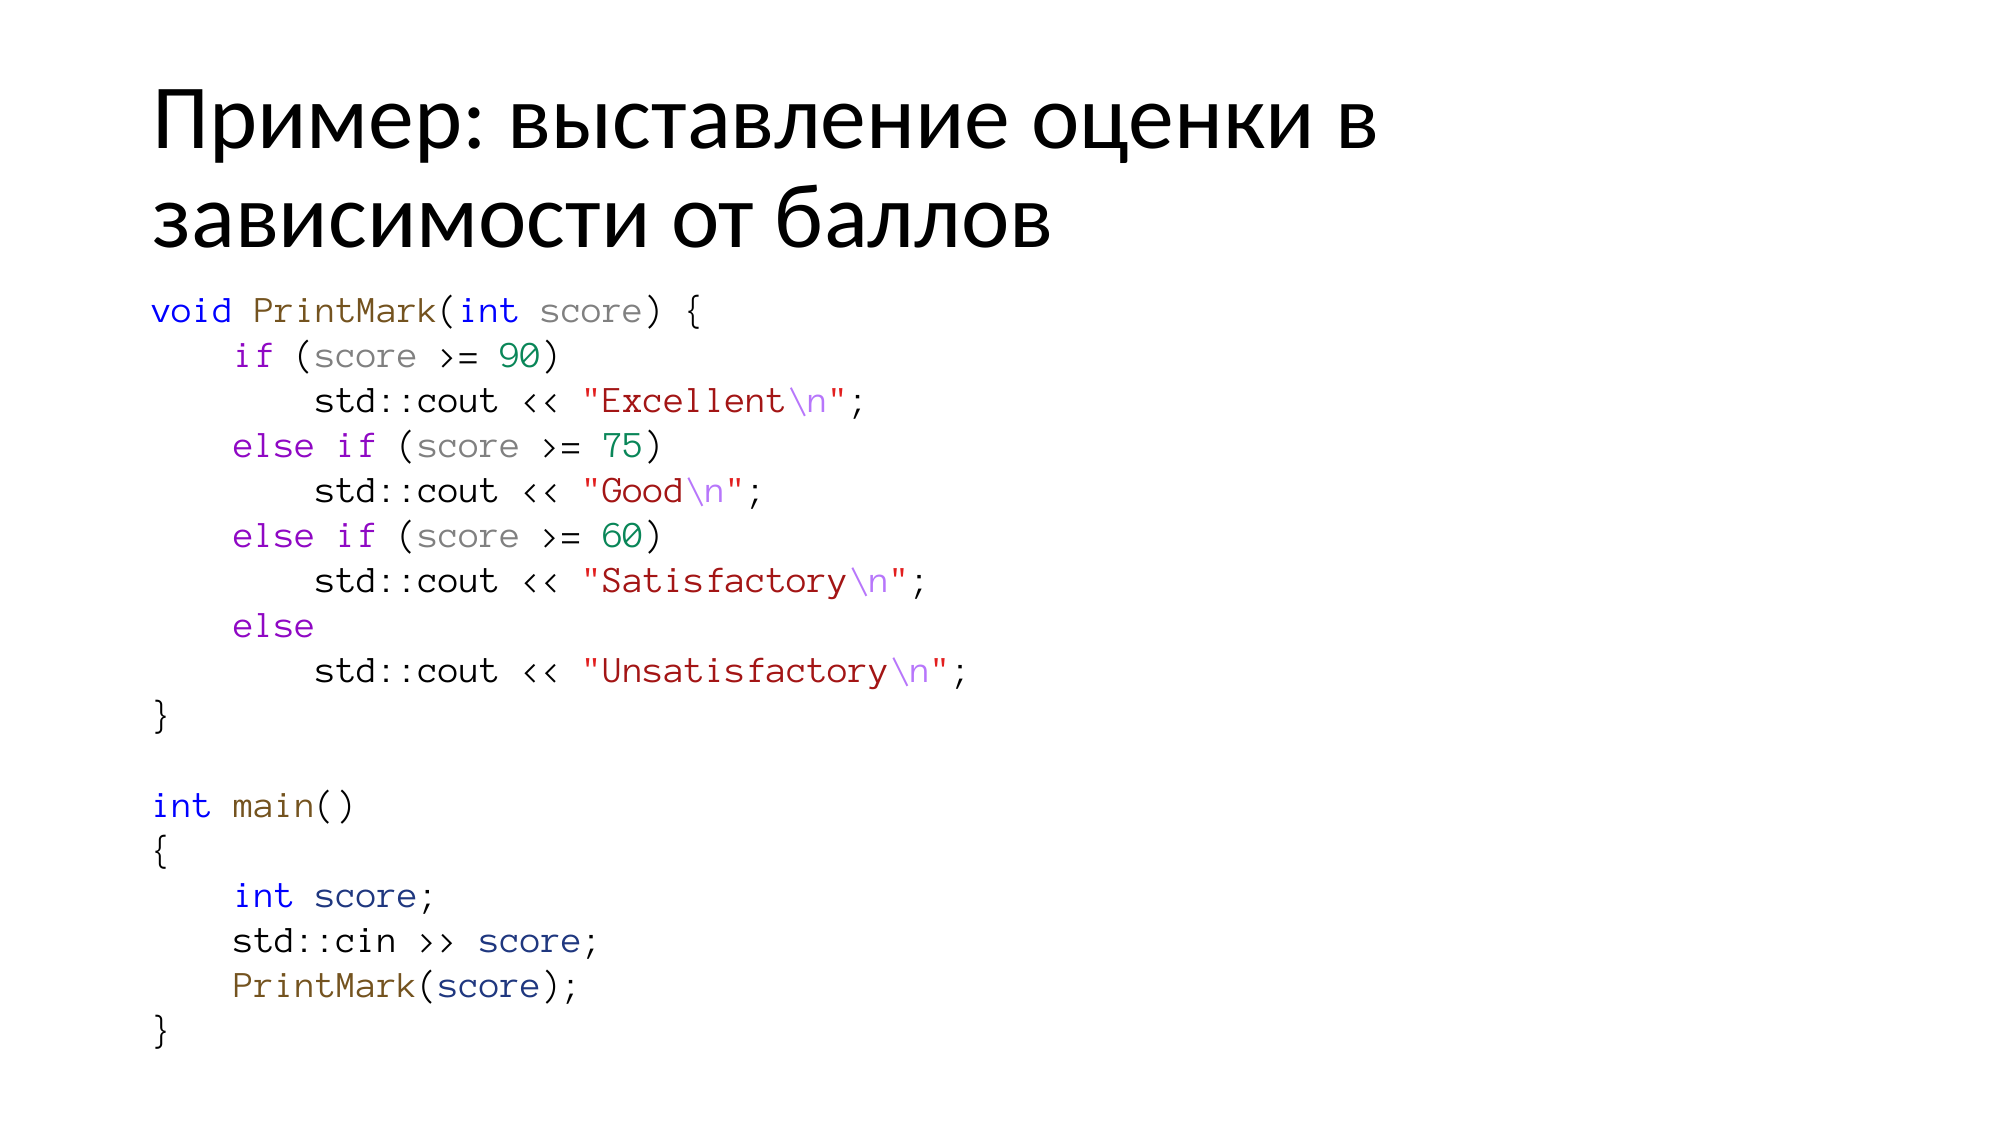

# Пример: выставление оценки в зависимости от баллов
void PrintMark(int score) {
    if (score >= 90)
        std::cout << "Excellent\n";
    else if (score >= 75)
        std::cout << "Good\n";
    else if (score >= 60)
        std::cout << "Satisfactory\n";
    else
        std::cout << "Unsatisfactory\n";
}
int main()
{
    int score;
    std::cin >> score;
    PrintMark(score);
}